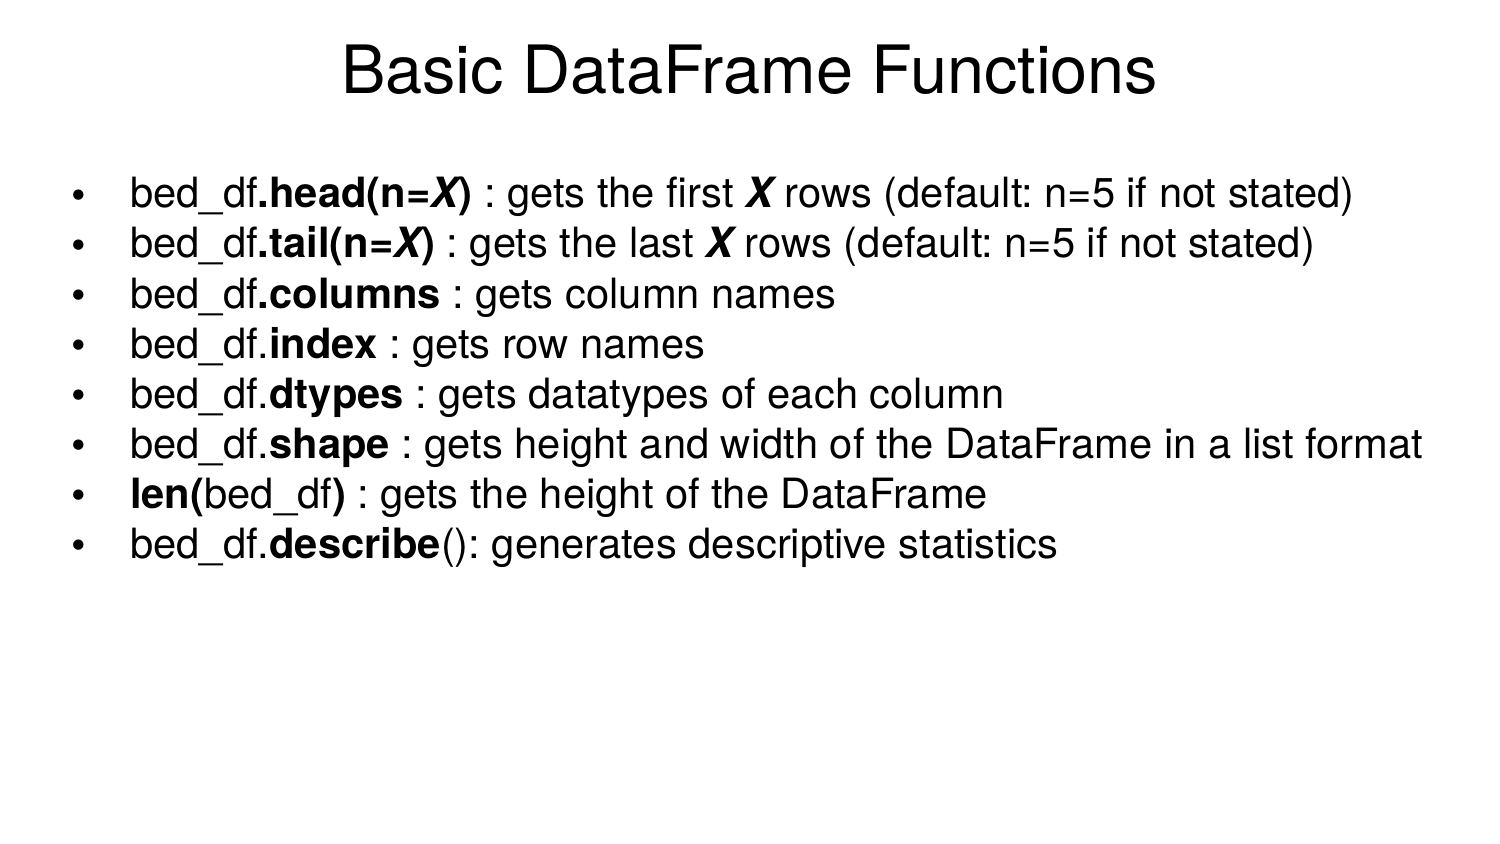

# Basic DataFrame Functions
bed_df.head(n=X) : gets the first X rows (default: n=5 if not stated)
bed_df.tail(n=X) : gets the last X rows (default: n=5 if not stated)
bed_df.columns : gets column names
bed_df.index : gets row names
bed_df.dtypes : gets datatypes of each column
bed_df.shape : gets height and width of the DataFrame in a list format
len(bed_df) : gets the height of the DataFrame
bed_df.describe(): generates descriptive statistics